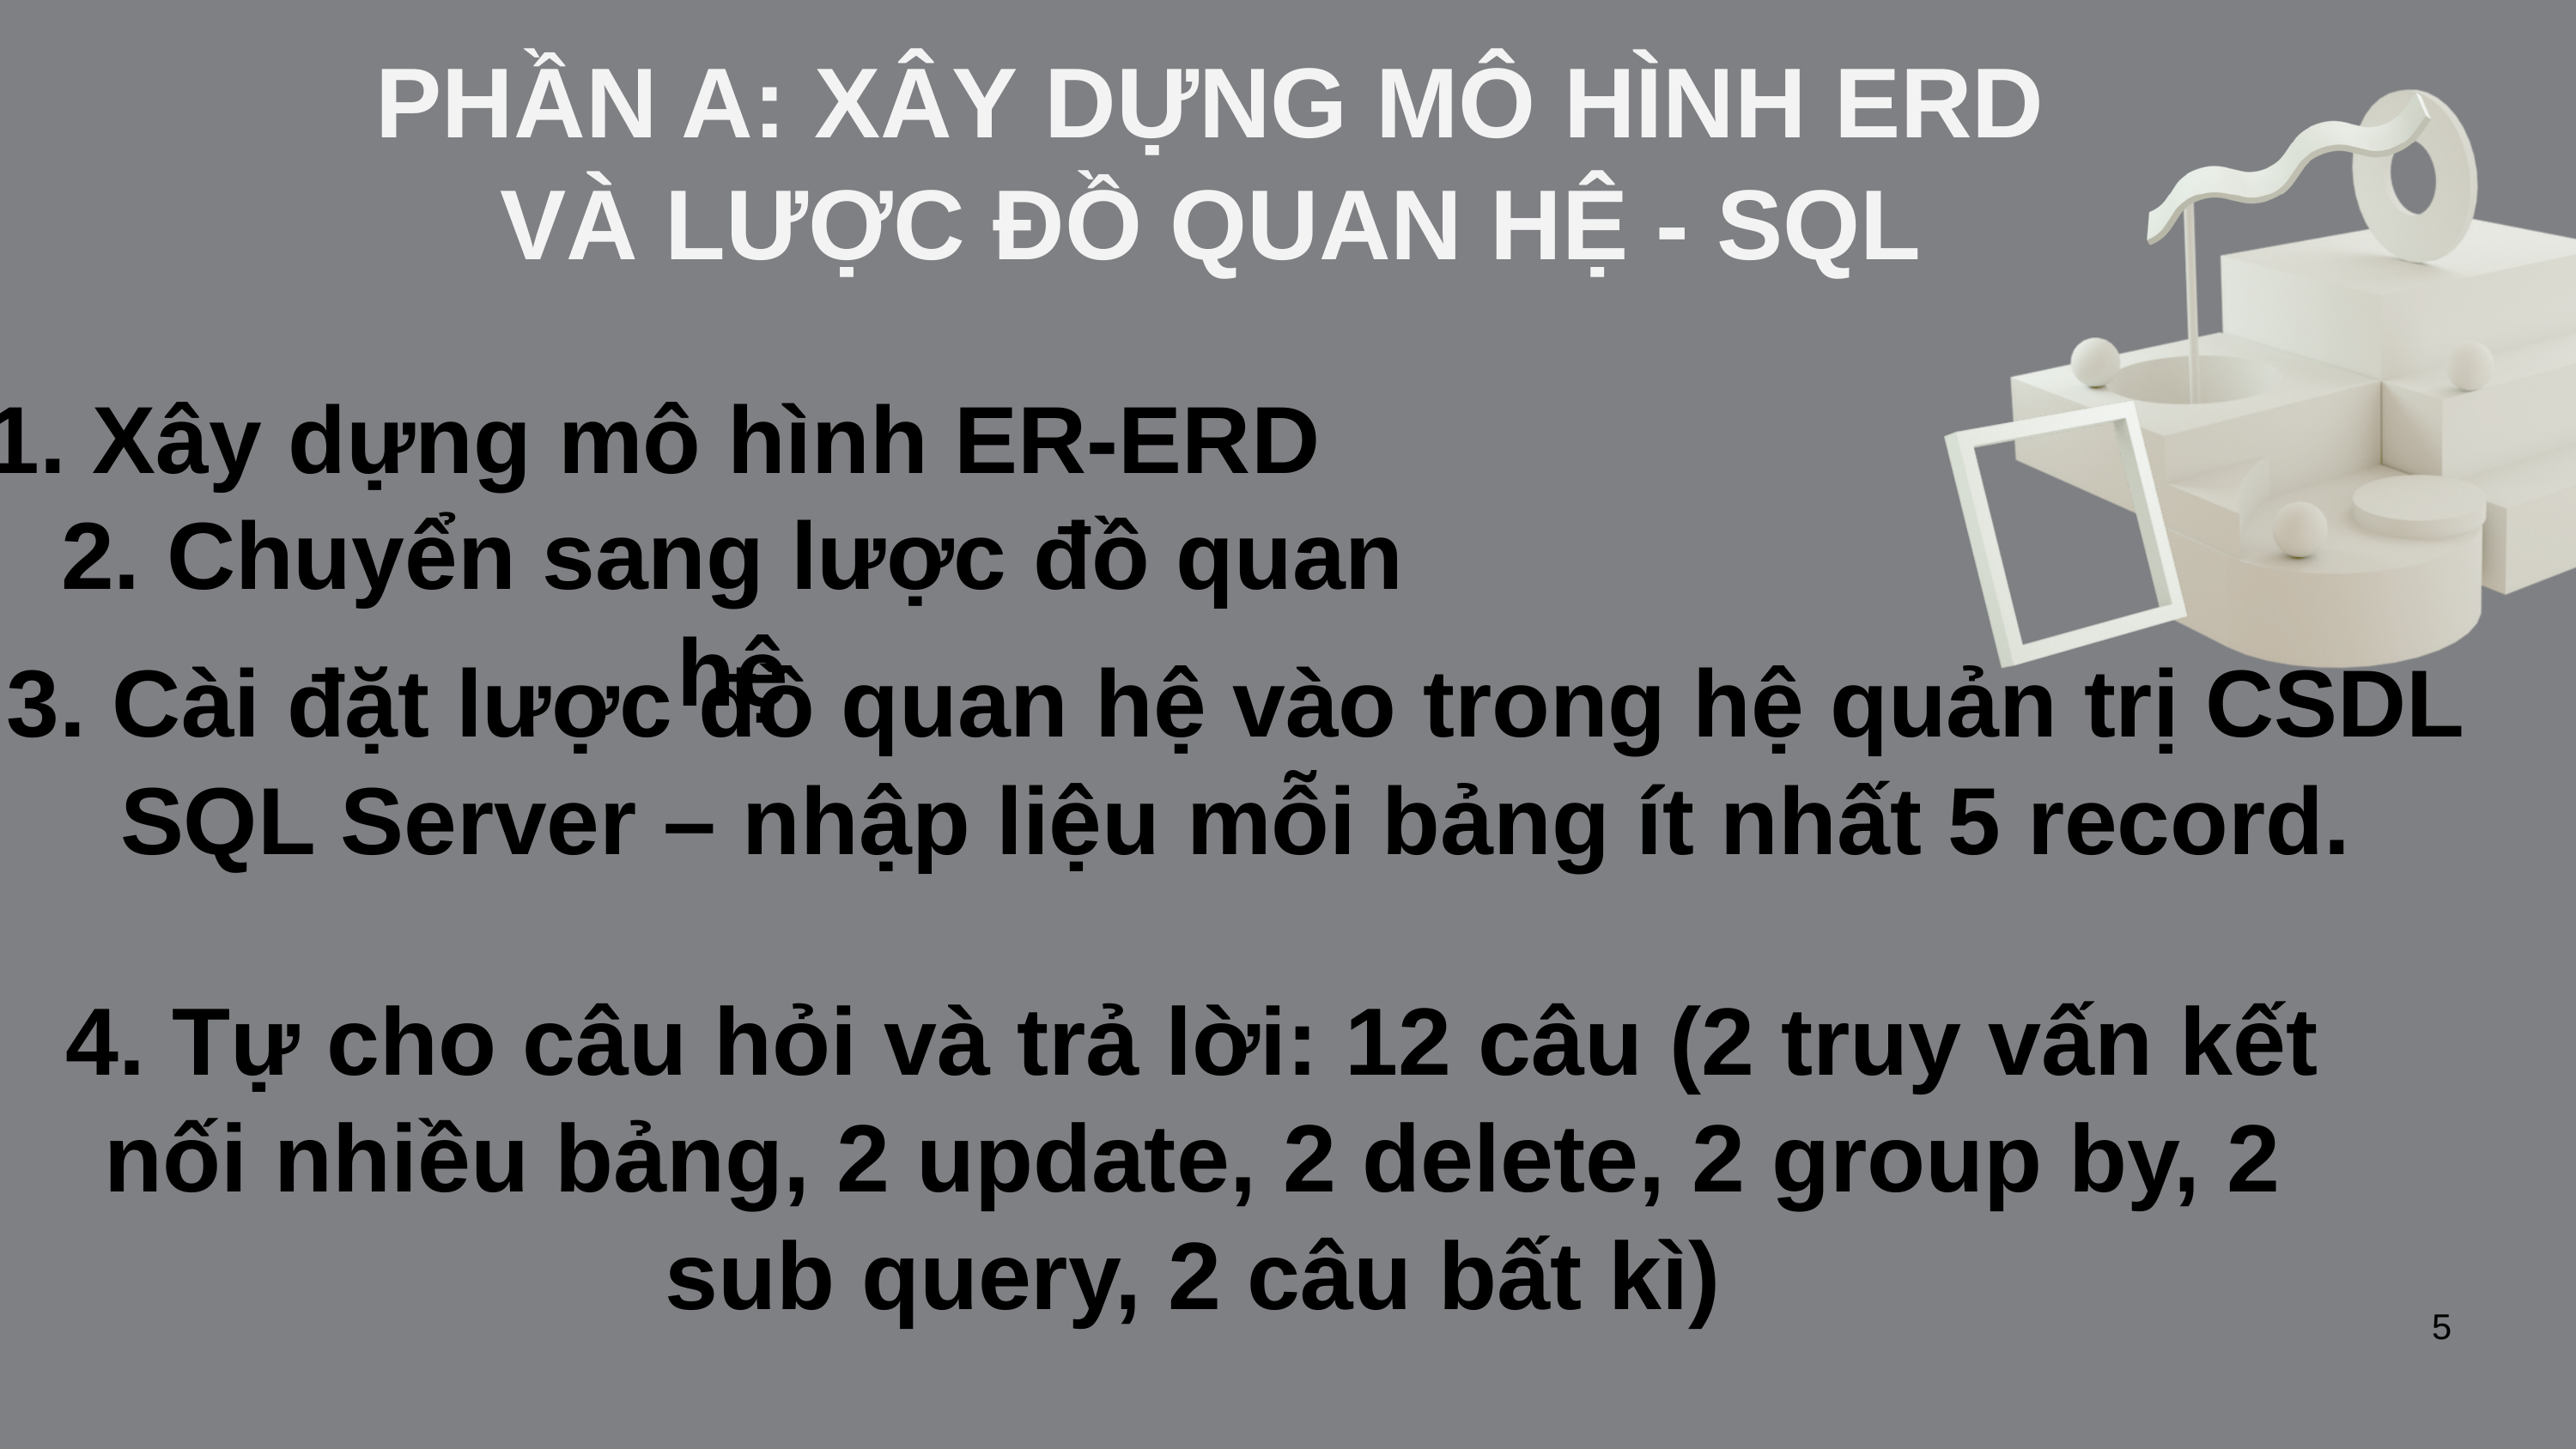

PHẦN A: XÂY DỰNG MÔ HÌNH ERD VÀ LƯỢC ĐỒ QUAN HỆ - SQL

1. Xây dựng mô hình ER-ERD

2. Chuyển sang lược đồ quan hệ

3. Cài đặt lược đồ quan hệ vào trong hệ quản trị CSDL SQL Server – nhập liệu mỗi bảng ít nhất 5 record.

4. Tự cho câu hỏi và trả lời: 12 câu (2 truy vấn kết nối nhiều bảng, 2 update, 2 delete, 2 group by, 2 sub query, 2 câu bất kì)
5